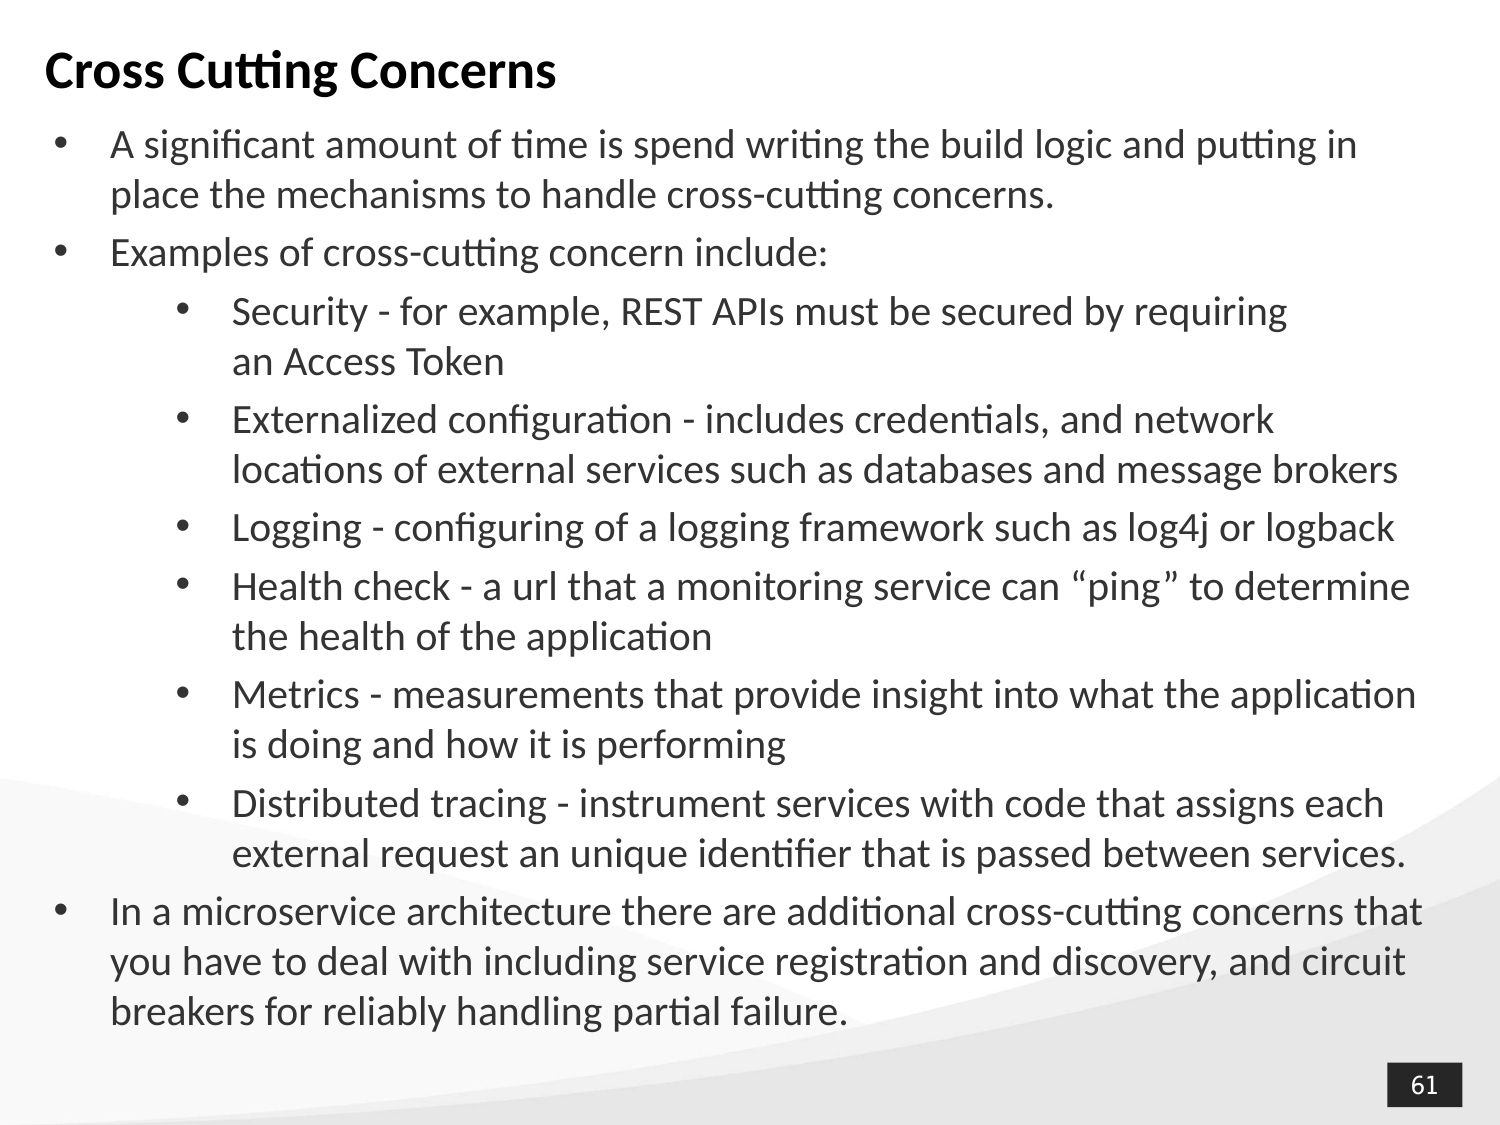

# Cross Cutting Concerns
A significant amount of time is spend writing the build logic and putting in place the mechanisms to handle cross-cutting concerns.
Examples of cross-cutting concern include:
Security - for example, REST APIs must be secured by requiring an Access Token
Externalized configuration - includes credentials, and network locations of external services such as databases and message brokers
Logging - configuring of a logging framework such as log4j or logback
Health check - a url that a monitoring service can “ping” to determine the health of the application
Metrics - measurements that provide insight into what the application is doing and how it is performing
Distributed tracing - instrument services with code that assigns each external request an unique identifier that is passed between services.
In a microservice architecture there are additional cross-cutting concerns that you have to deal with including service registration and discovery, and circuit breakers for reliably handling partial failure.